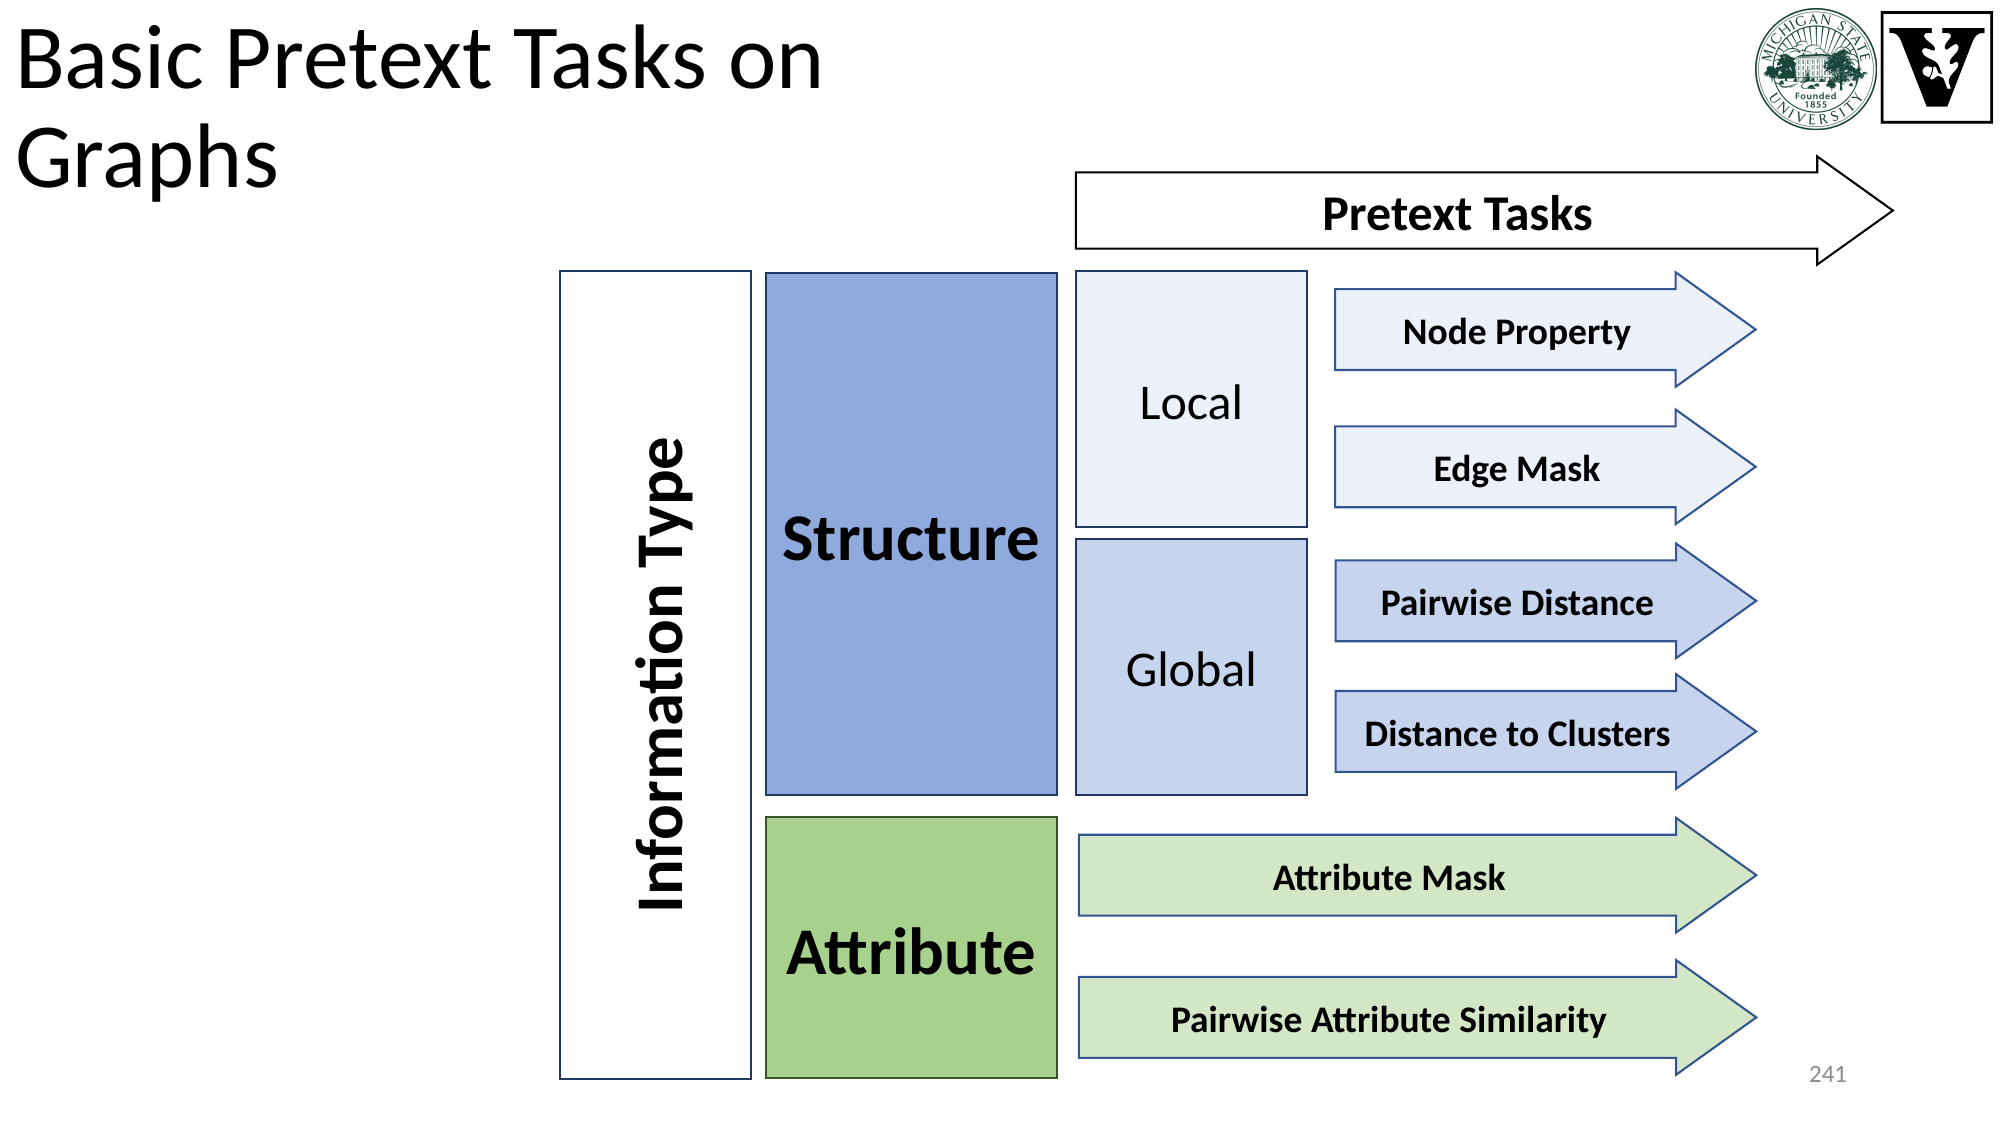

# Basic Pretext Tasks on Graphs
Pretext Tasks
Local
Node Property
Structure
Edge Mask
Global
Pairwise Distance
Information Type
Distance to Clusters
Attribute
Attribute Mask
Pairwise Attribute Similarity
241